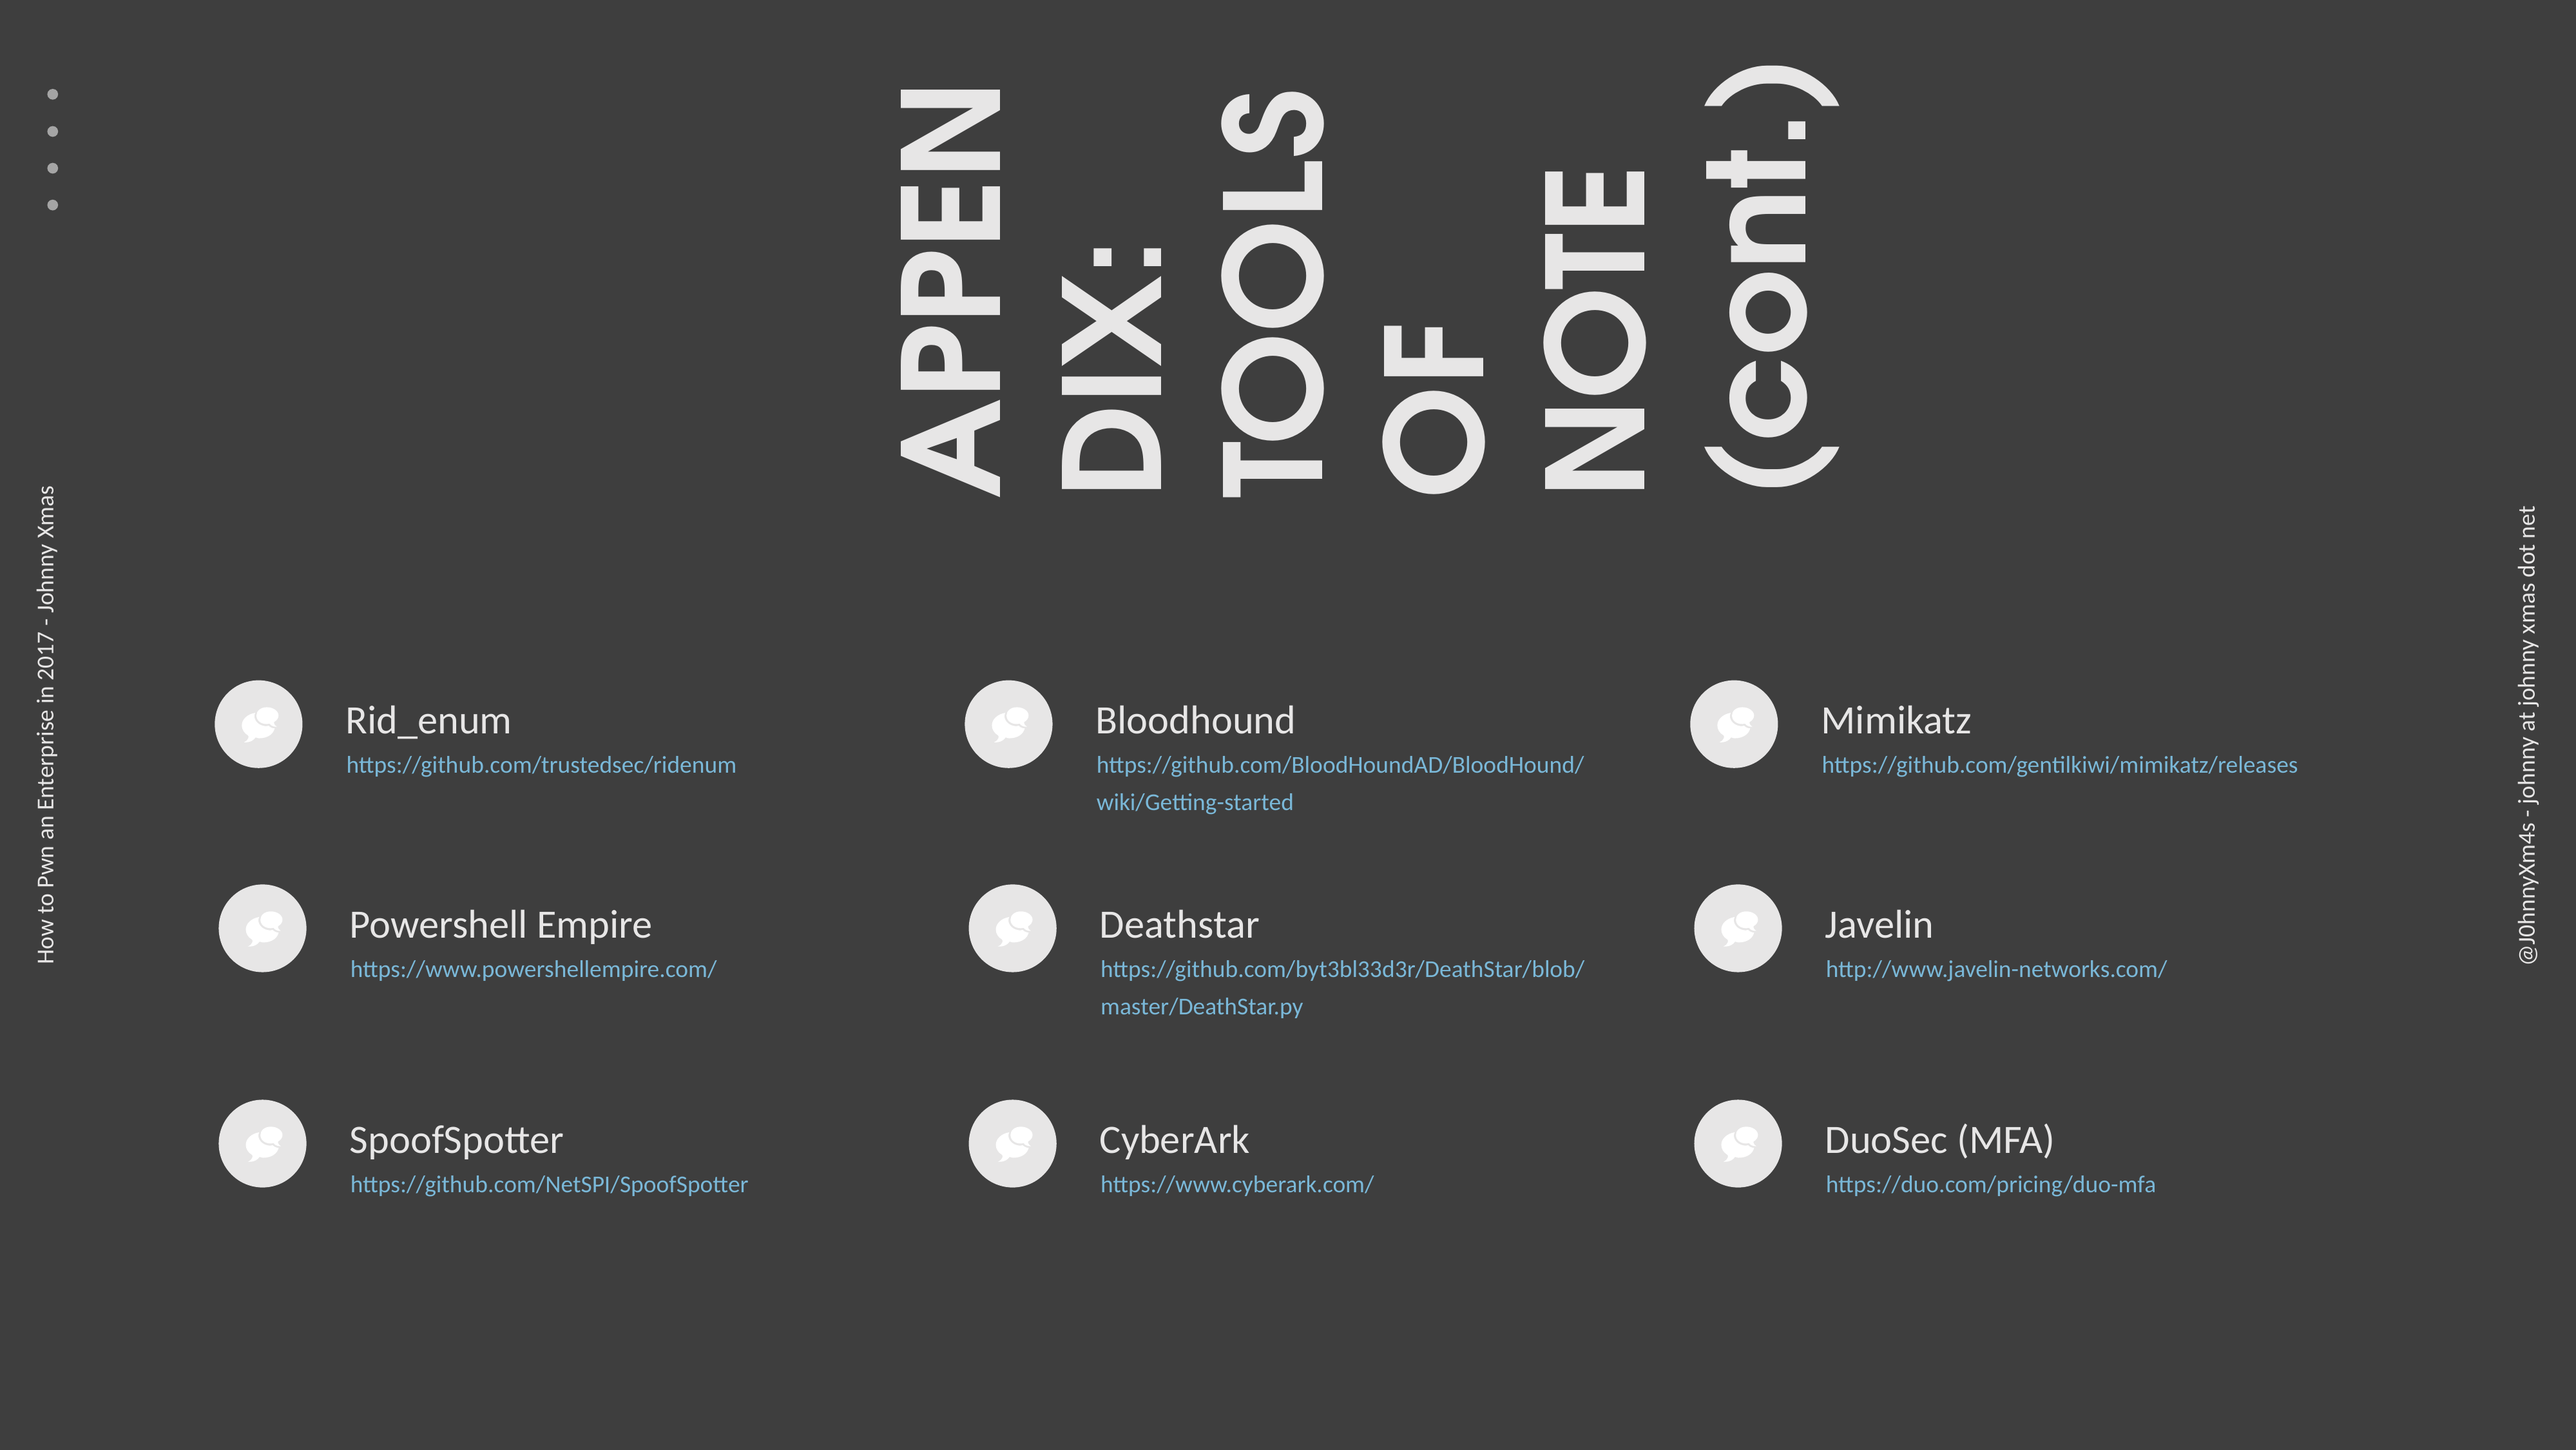

APPEN
DIX:
TOOLS
OF
NOTE
(cont.)
Rid_enum
Bloodhound
Mimikatz

https://github.com/trustedsec/ridenum
https://github.com/BloodHoundAD/BloodHound/wiki/Getting-started
https://github.com/gentilkiwi/mimikatz/releases
Powershell Empire
Deathstar
Javelin

https://www.powershellempire.com/
https://github.com/byt3bl33d3r/DeathStar/blob/master/DeathStar.py
http://www.javelin-networks.com/
SpoofSpotter
CyberArk
DuoSec (MFA)

https://github.com/NetSPI/SpoofSpotter
https://www.cyberark.com/
https://duo.com/pricing/duo-mfa
31